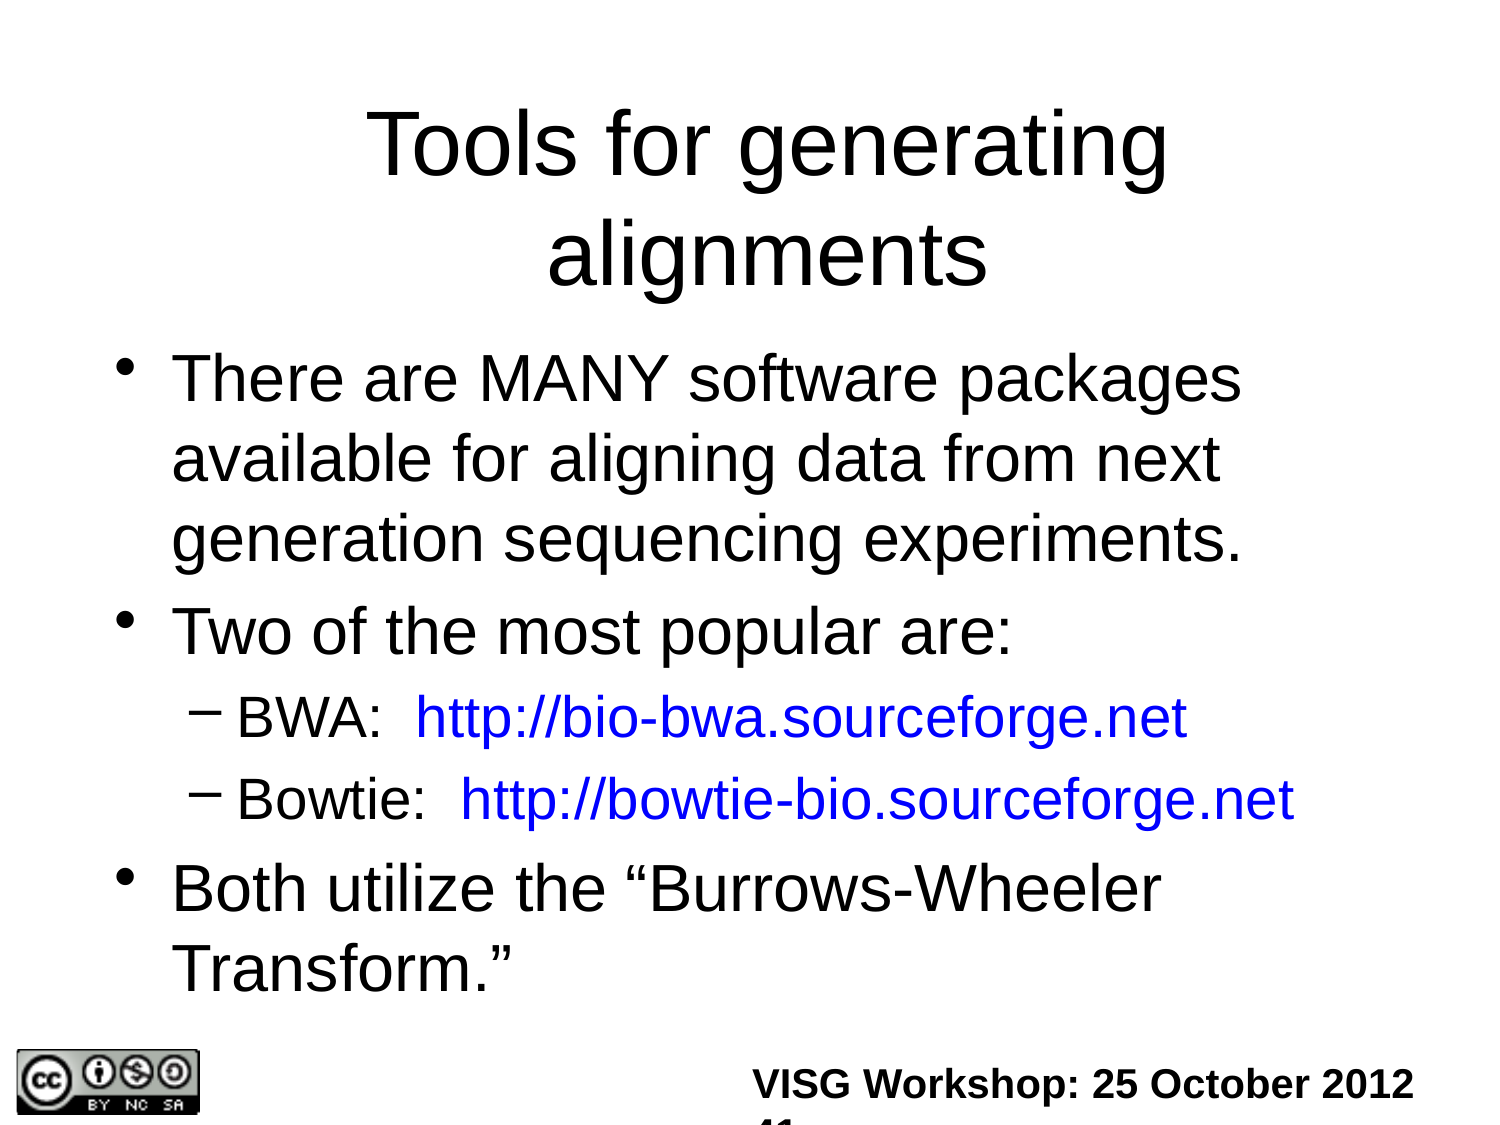

# Tools for generating alignments
There are MANY software packages available for aligning data from next generation sequencing experiments.
Two of the most popular are:
BWA:  http://bio-bwa.sourceforge.net
Bowtie:  http://bowtie-bio.sourceforge.net
Both utilize the “Burrows-Wheeler Transform.”